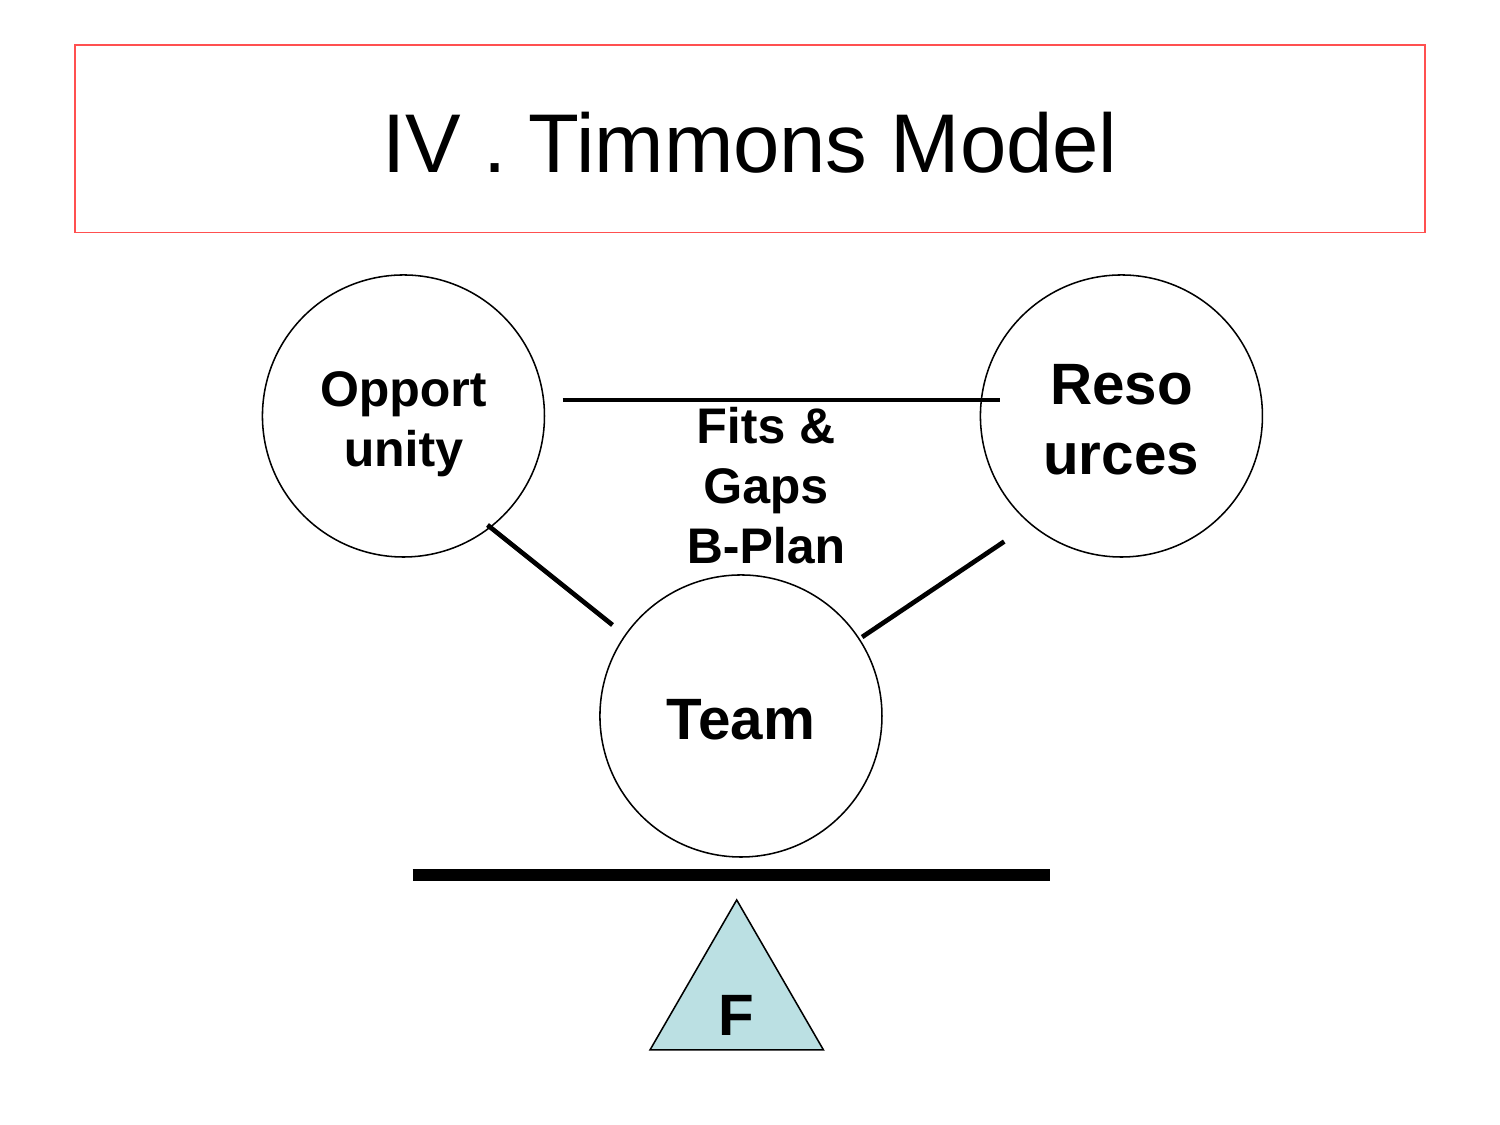

# IV . Timmons Model

Opportunity
Resources
Fits & Gaps
B-Plan

Team
F